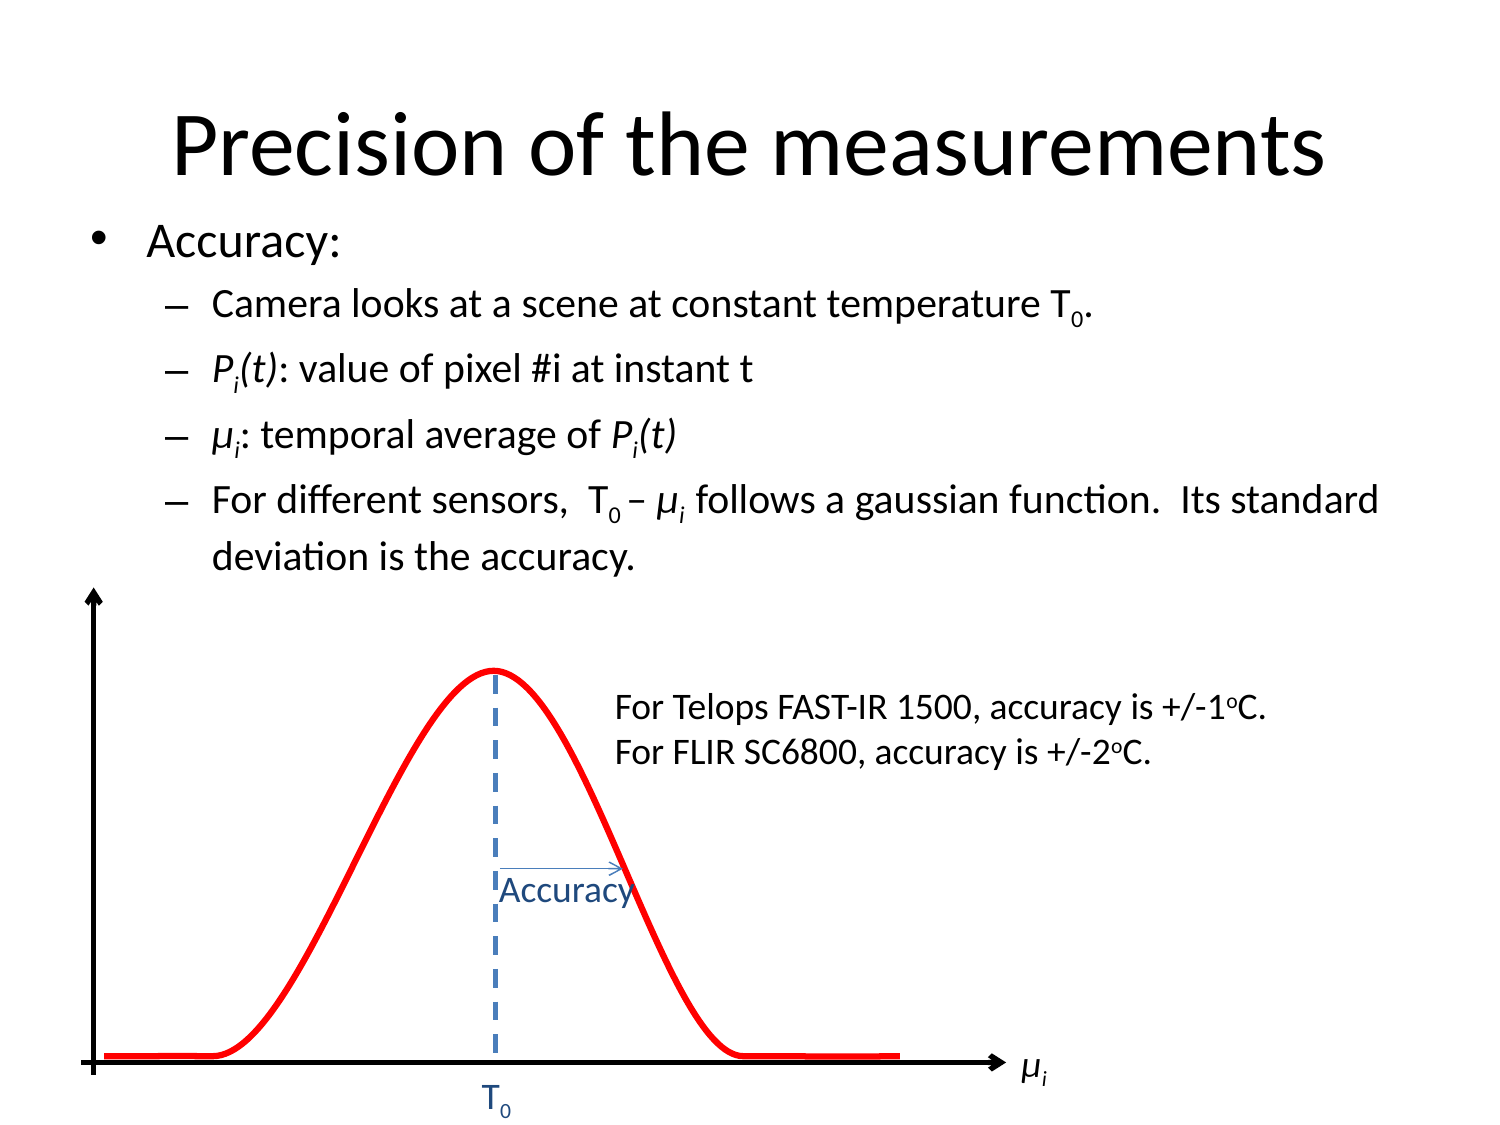

# Precision of the measurements
Accuracy:
Camera looks at a scene at constant temperature T0.
Pi(t): value of pixel #i at instant t
μi: temporal average of Pi(t)
For different sensors,  T0 – μi  follows a gaussian function.  Its standard deviation is the accuracy.

For Telops FAST-IR 1500, accuracy is +/-1oC.
For FLIR SC6800, accuracy is +/-2oC.
Accuracy
μi
T0